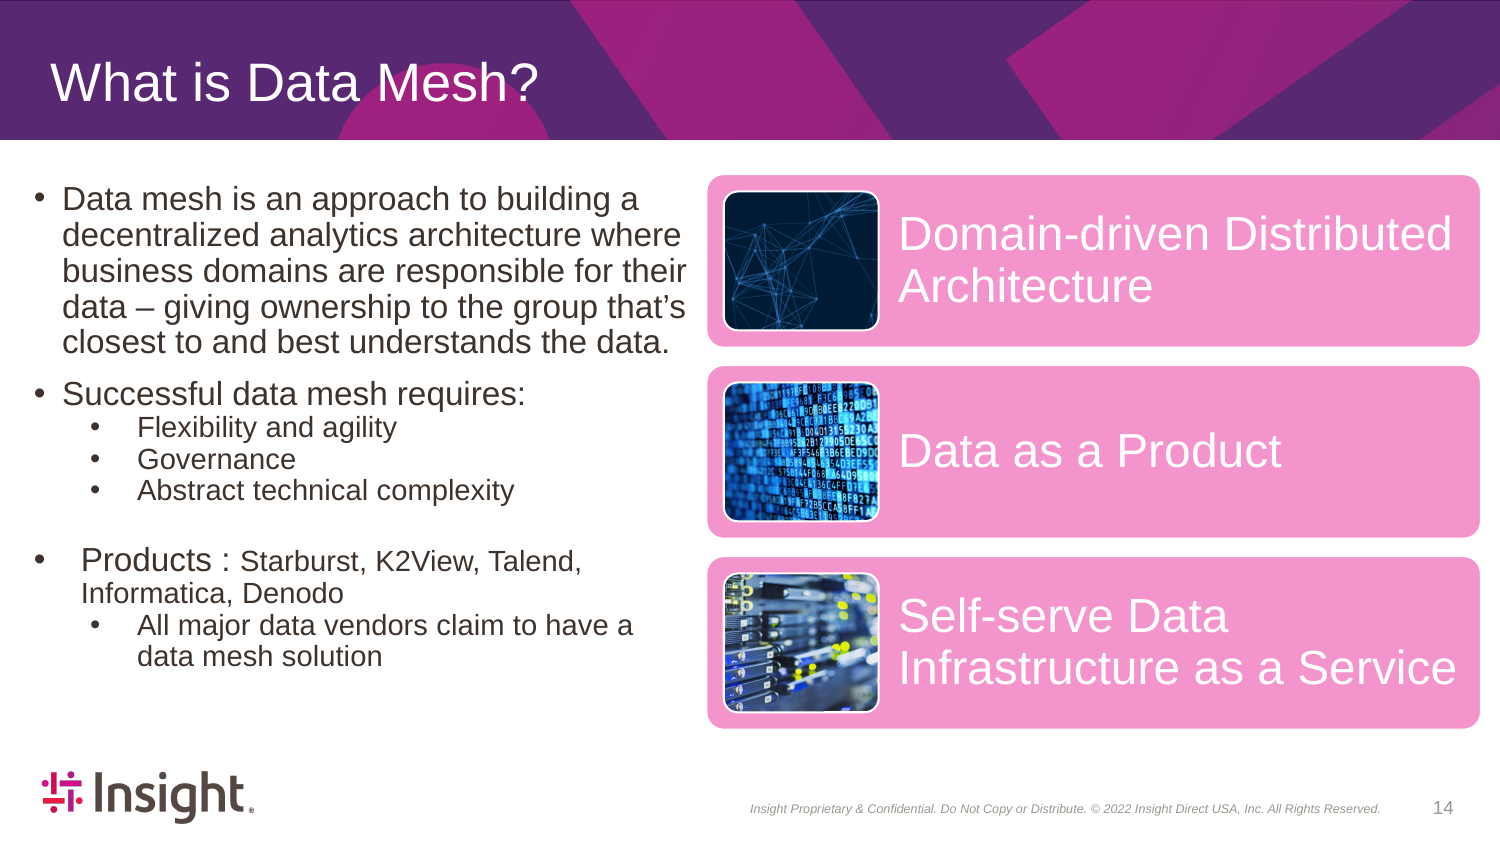

# What is Data Mesh?
Data mesh is an approach to building a decentralized analytics architecture where business domains are responsible for their data – giving ownership to the group that’s closest to and best understands the data.
Successful data mesh requires:
Flexibility and agility
Governance
Abstract technical complexity

Products : Starburst, K2View, Talend, Informatica, Denodo
All major data vendors claim to have a data mesh solution
Domain-driven Distributed Architecture
Data as a Product
Self-serve Data Infrastructure as a Service